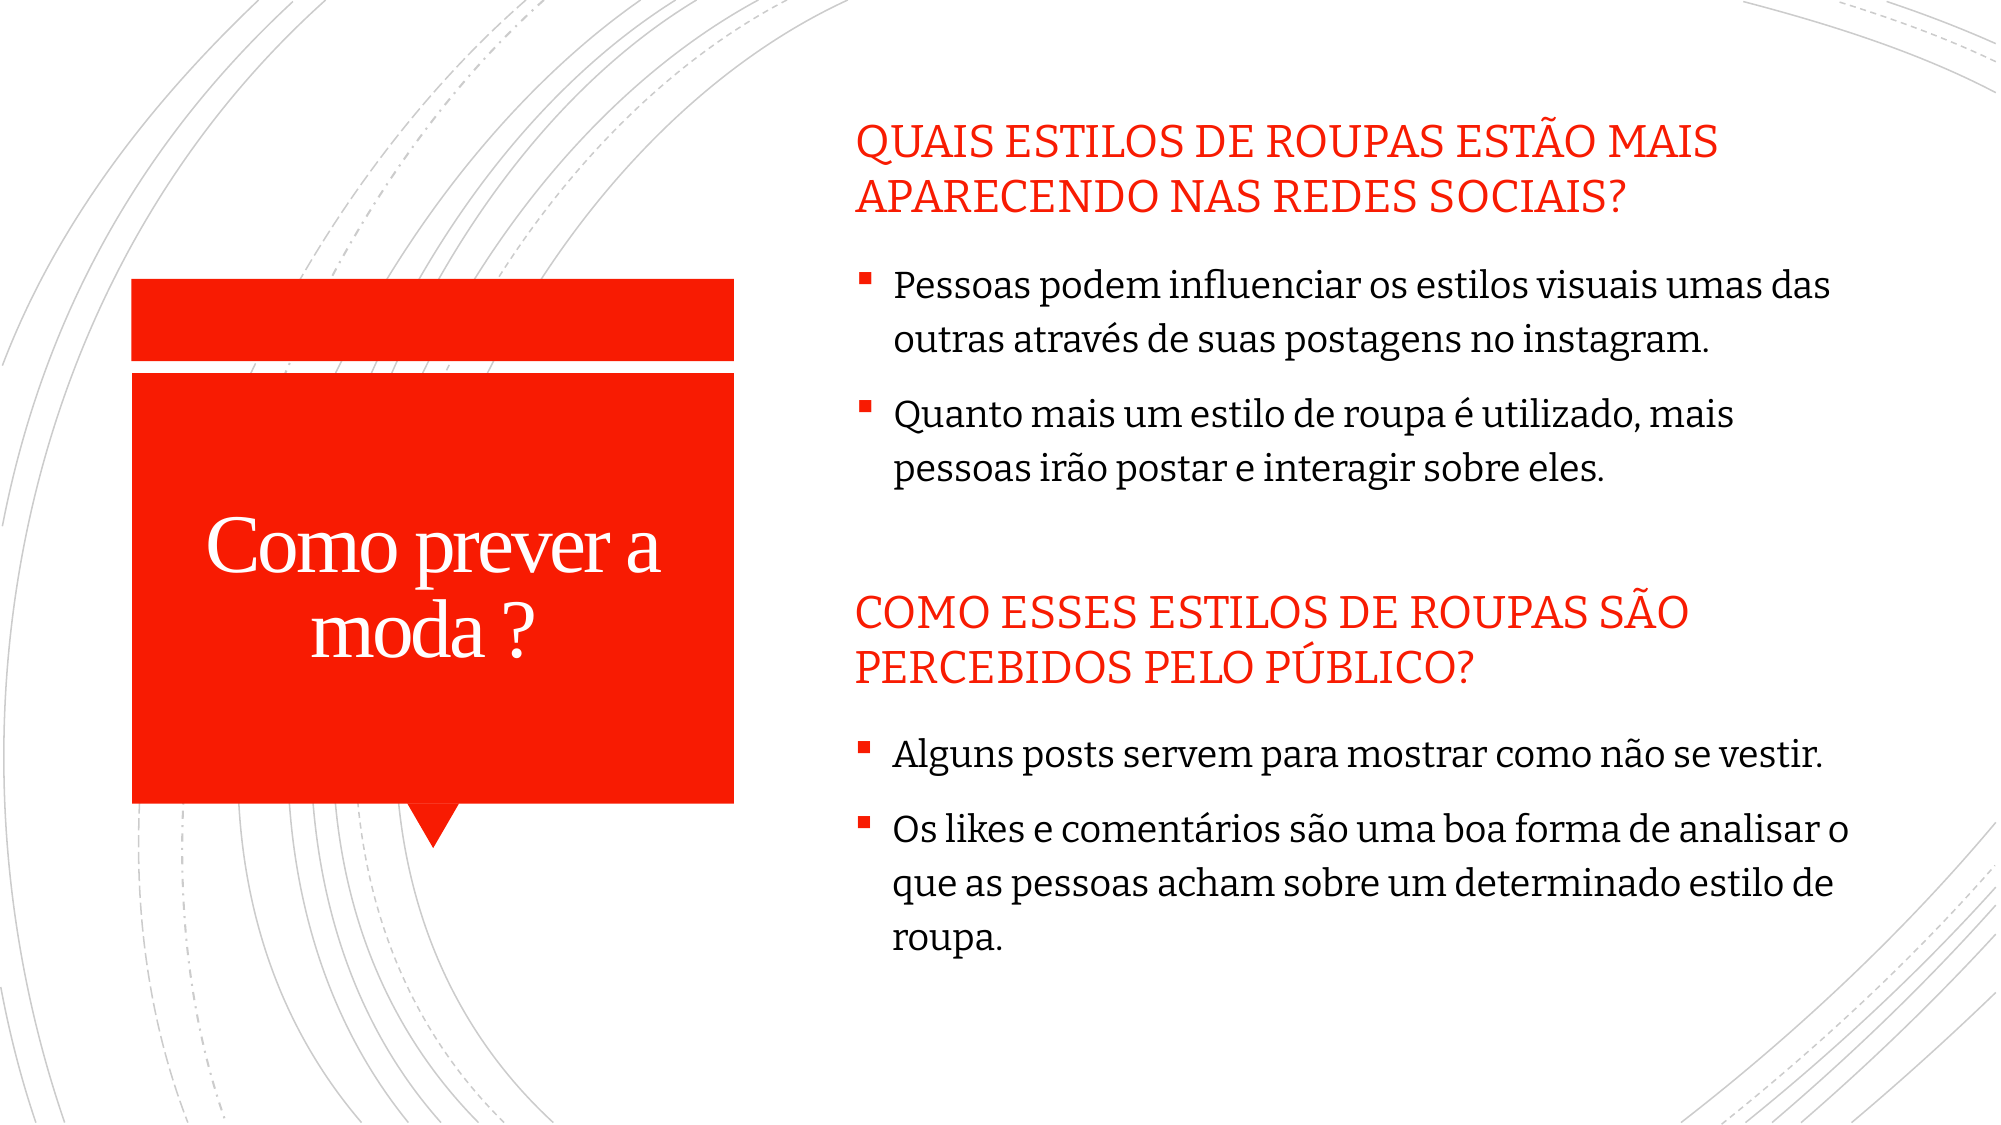

Quais estilos de roupas estão mais aparecendo nas redes sociais?

Pessoas podem influenciar os estilos visuais umas das outras através de suas postagens no instagram.
Quanto mais um estilo de roupa é utilizado, mais pessoas irão postar e interagir sobre eles.
# Como prever a moda ?
Como esses estilos de roupas são percebidos pelo público?

Alguns posts servem para mostrar como não se vestir.
Os likes e comentários são uma boa forma de analisar o que as pessoas acham sobre um determinado estilo de roupa.